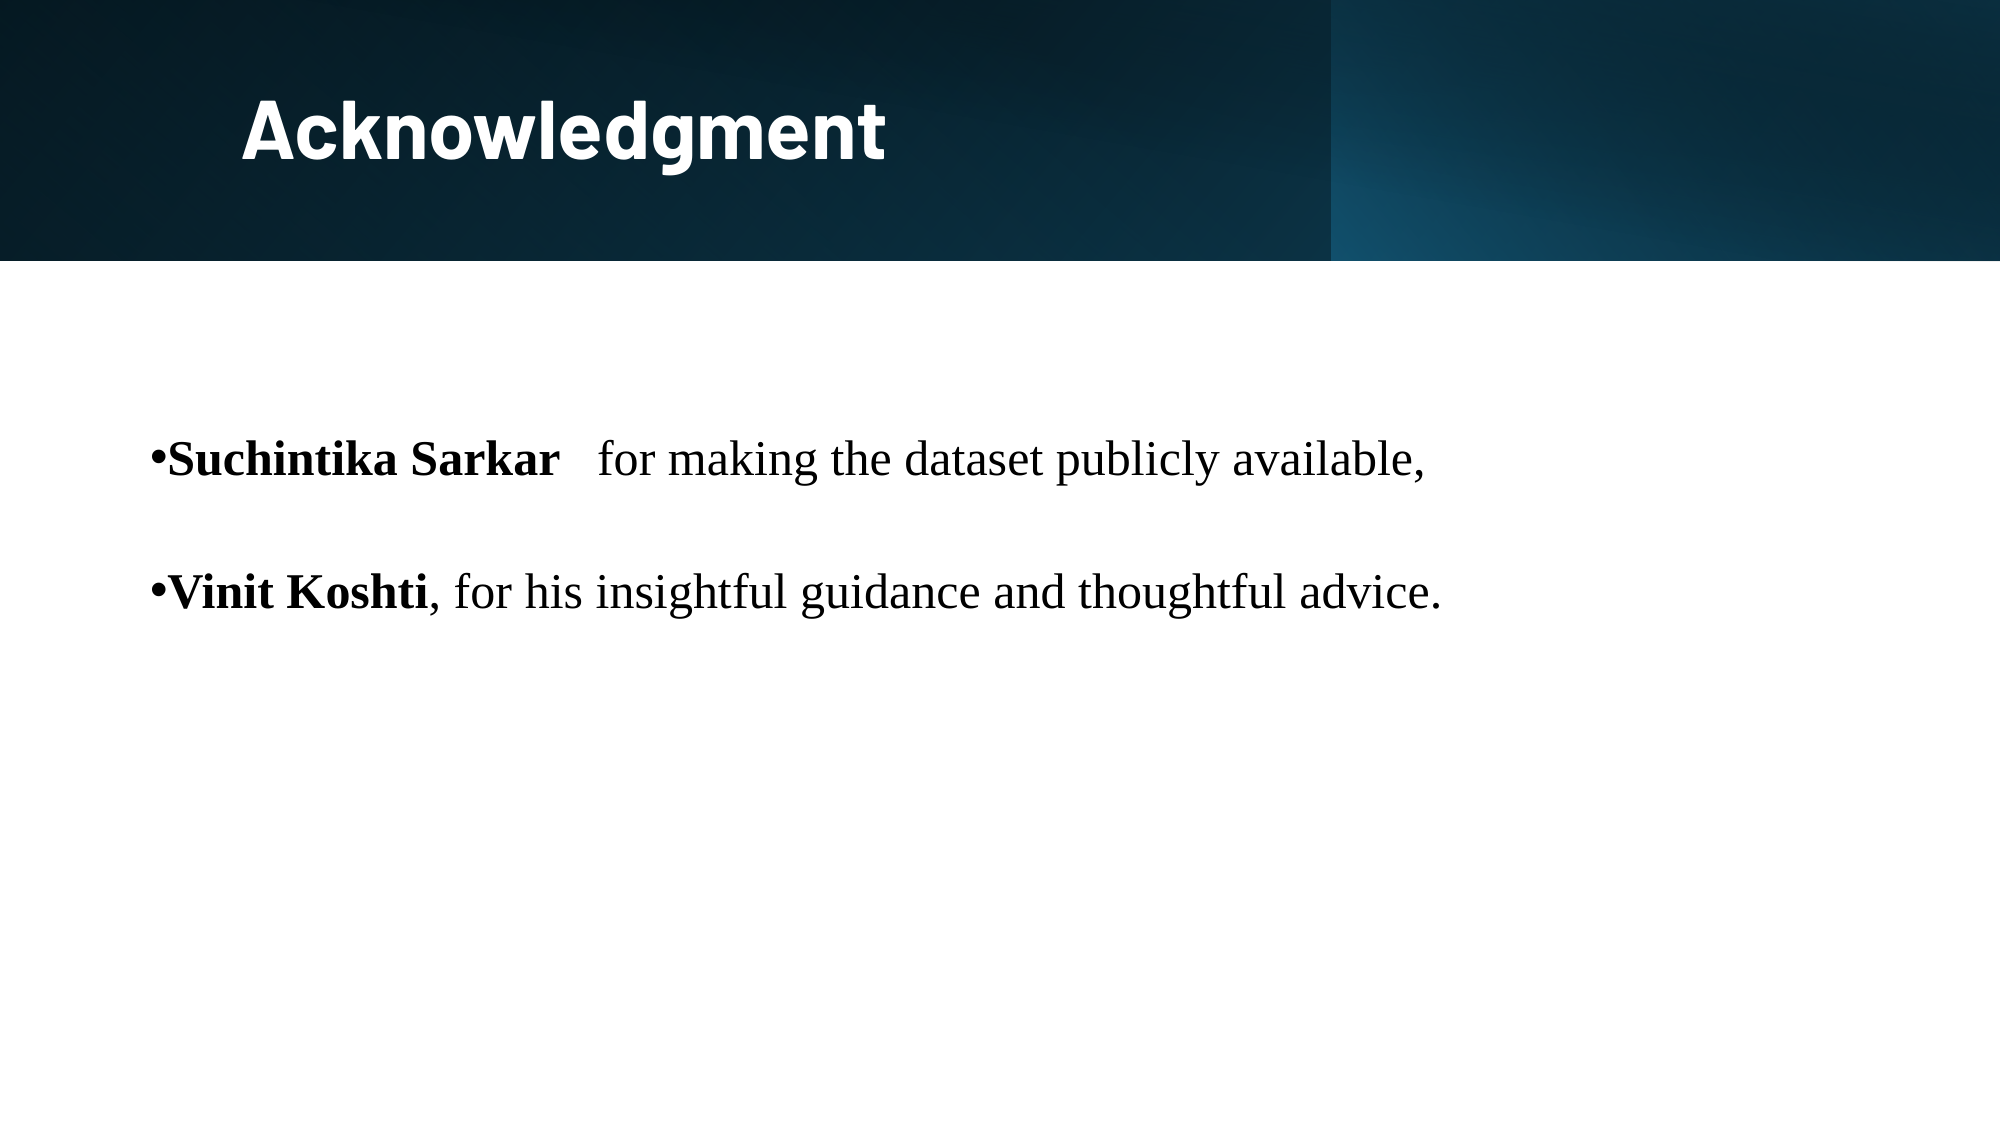

Acknowledgment
Suchintika Sarkar   for making the dataset publicly available,

Vinit Koshti, for his insightful guidance and thoughtful advice.